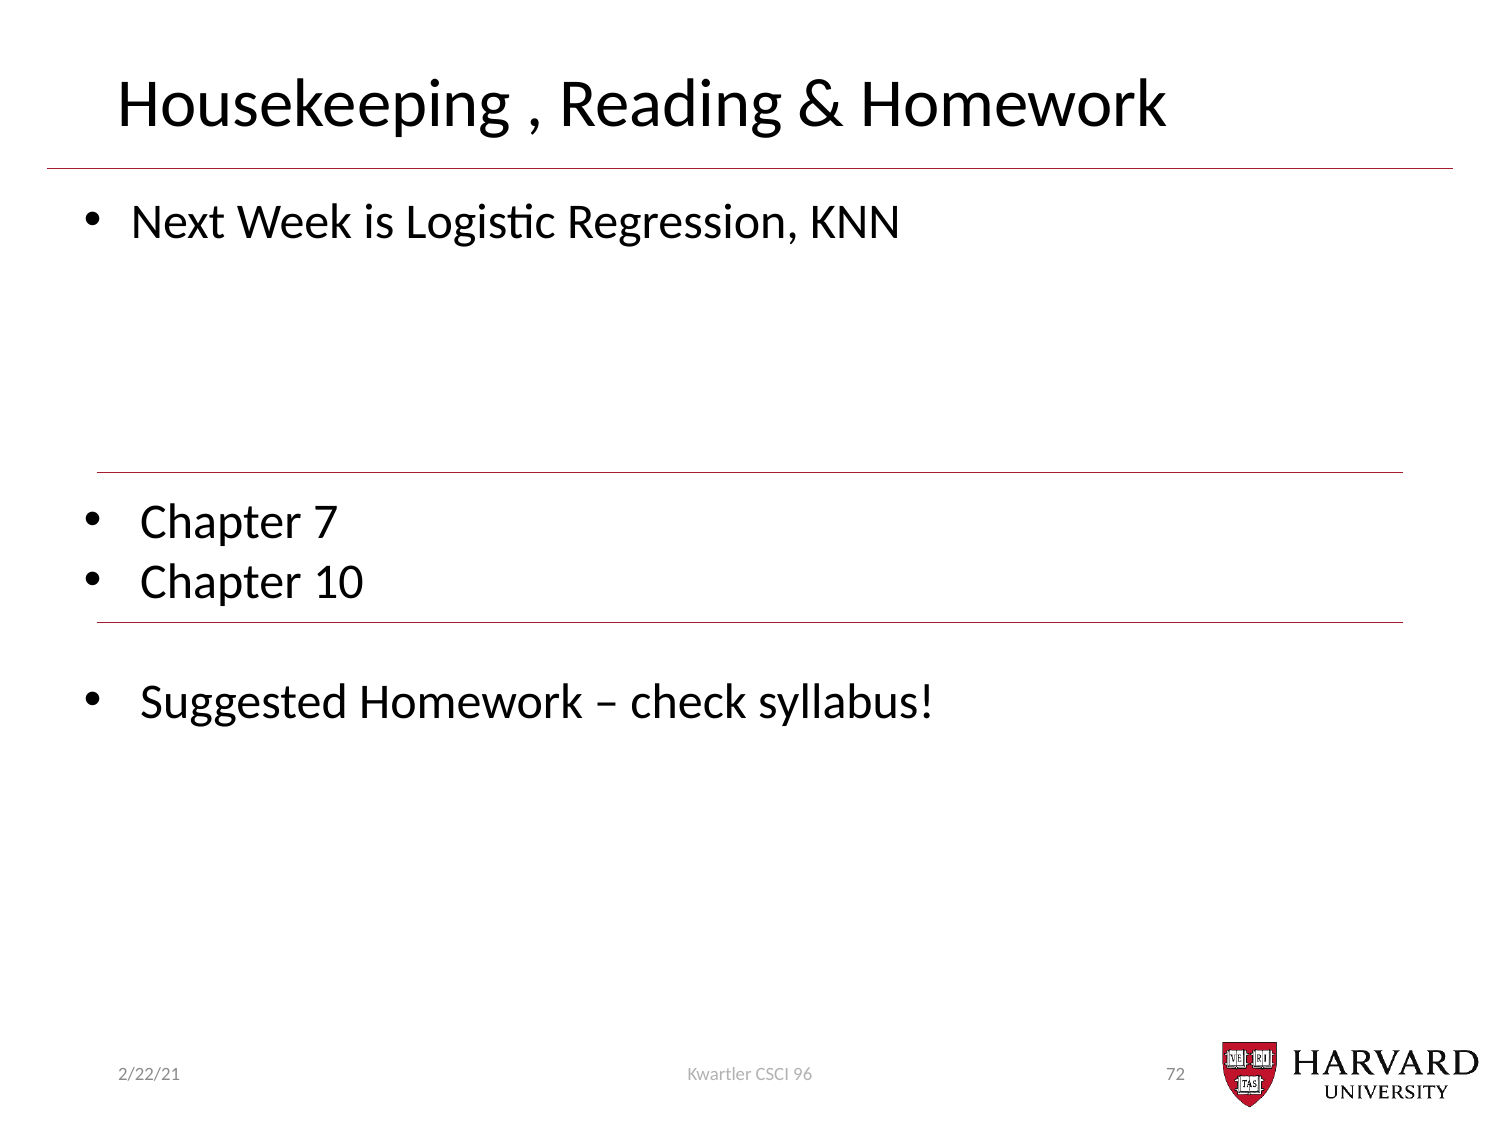

# Housekeeping , Reading & Homework
Next Week is Logistic Regression, KNN

Chapter 7
Chapter 10

Suggested Homework – check syllabus!

2/22/21
Kwartler CSCI 96
72